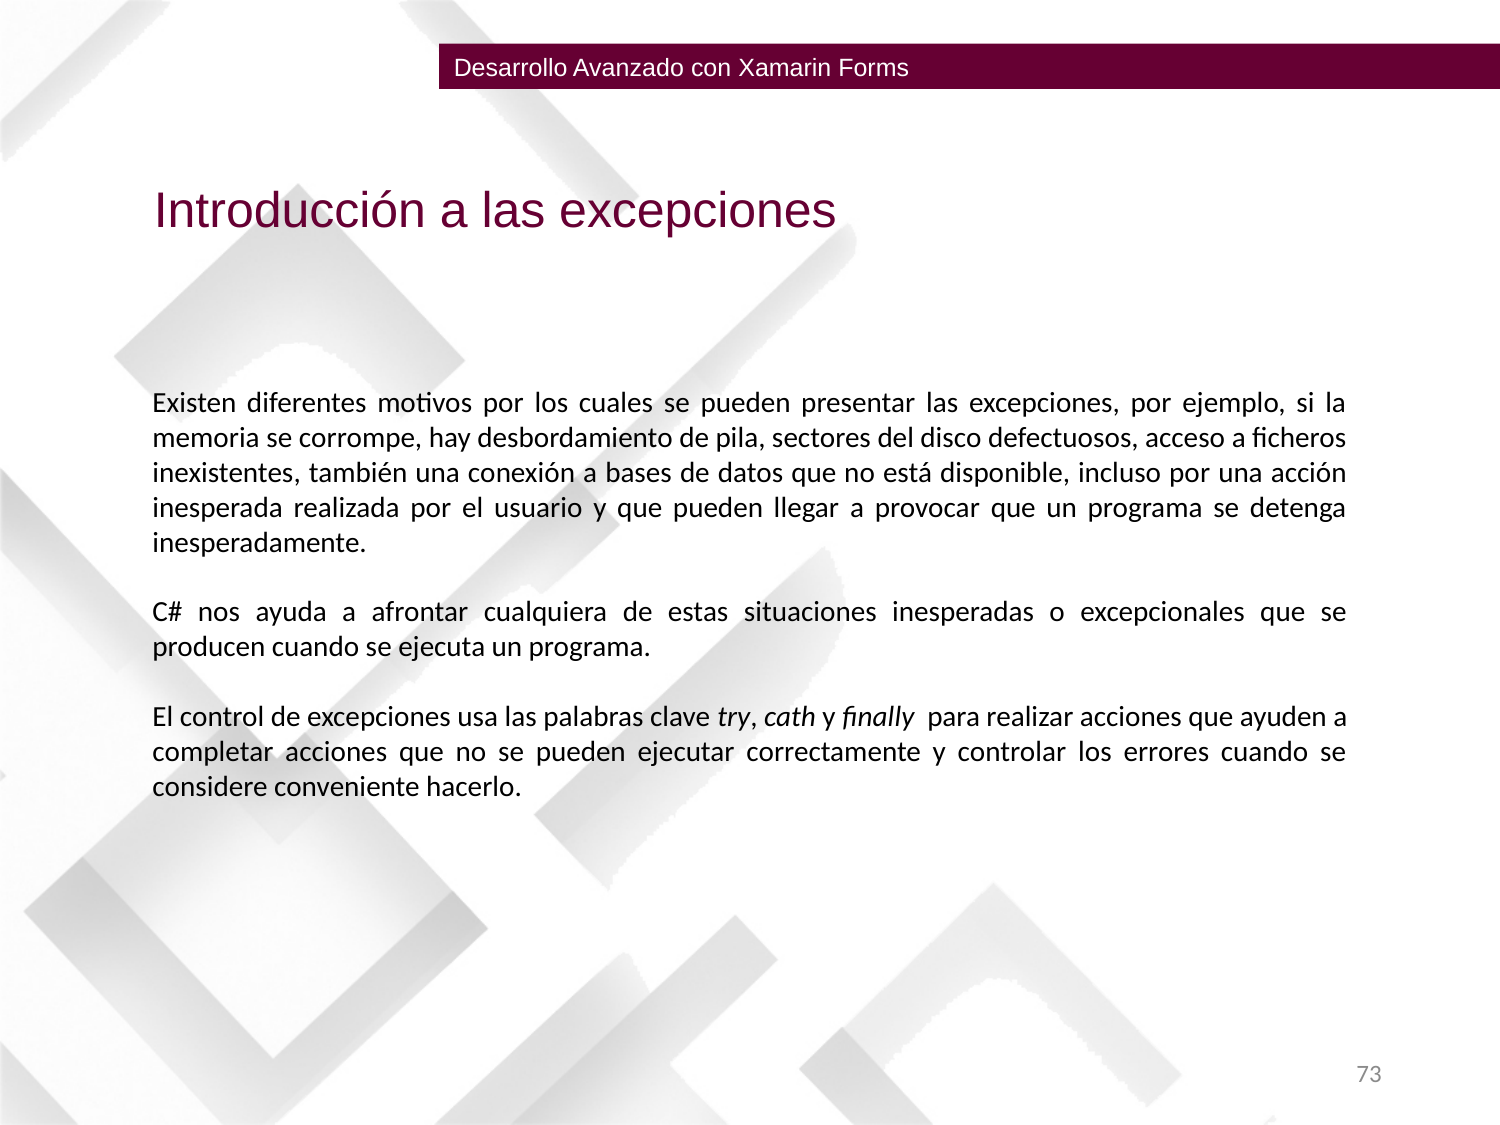

Desarrollo Avanzado con Xamarin Forms
Introducción a las excepciones
Existen diferentes motivos por los cuales se pueden presentar las excepciones, por ejemplo, si la memoria se corrompe, hay desbordamiento de pila, sectores del disco defectuosos, acceso a ficheros inexistentes, también una conexión a bases de datos que no está disponible, incluso por una acción inesperada realizada por el usuario y que pueden llegar a provocar que un programa se detenga inesperadamente.

C# nos ayuda a afrontar cualquiera de estas situaciones inesperadas o excepcionales que se producen cuando se ejecuta un programa.

El control de excepciones usa las palabras clave try, cath y finally  para realizar acciones que ayuden a completar acciones que no se pueden ejecutar correctamente y controlar los errores cuando se considere conveniente hacerlo.
73